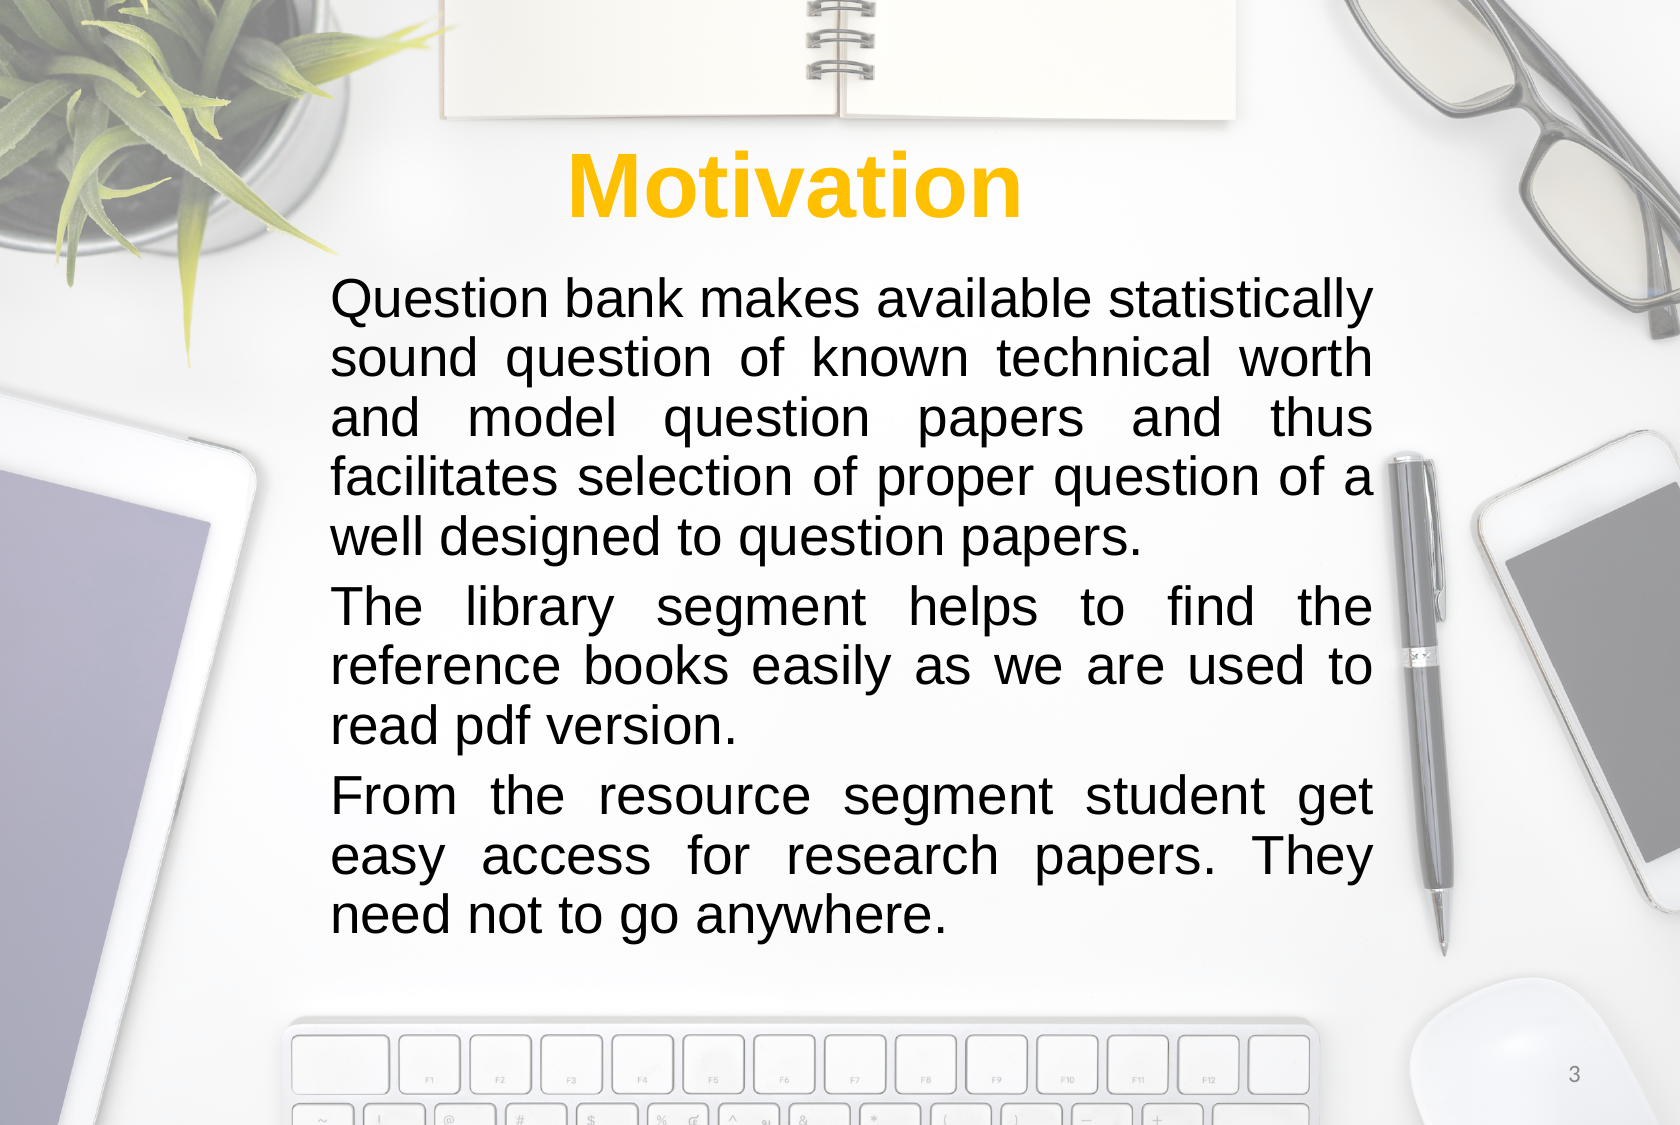

# Motivation
Question bank makes available statistically sound question of known technical worth and model question papers and thus facilitates selection of proper question of a well designed to question papers.
The library segment helps to find the reference books easily as we are used to read pdf version.
From the resource segment student get easy access for research papers. They need not to go anywhere.
3